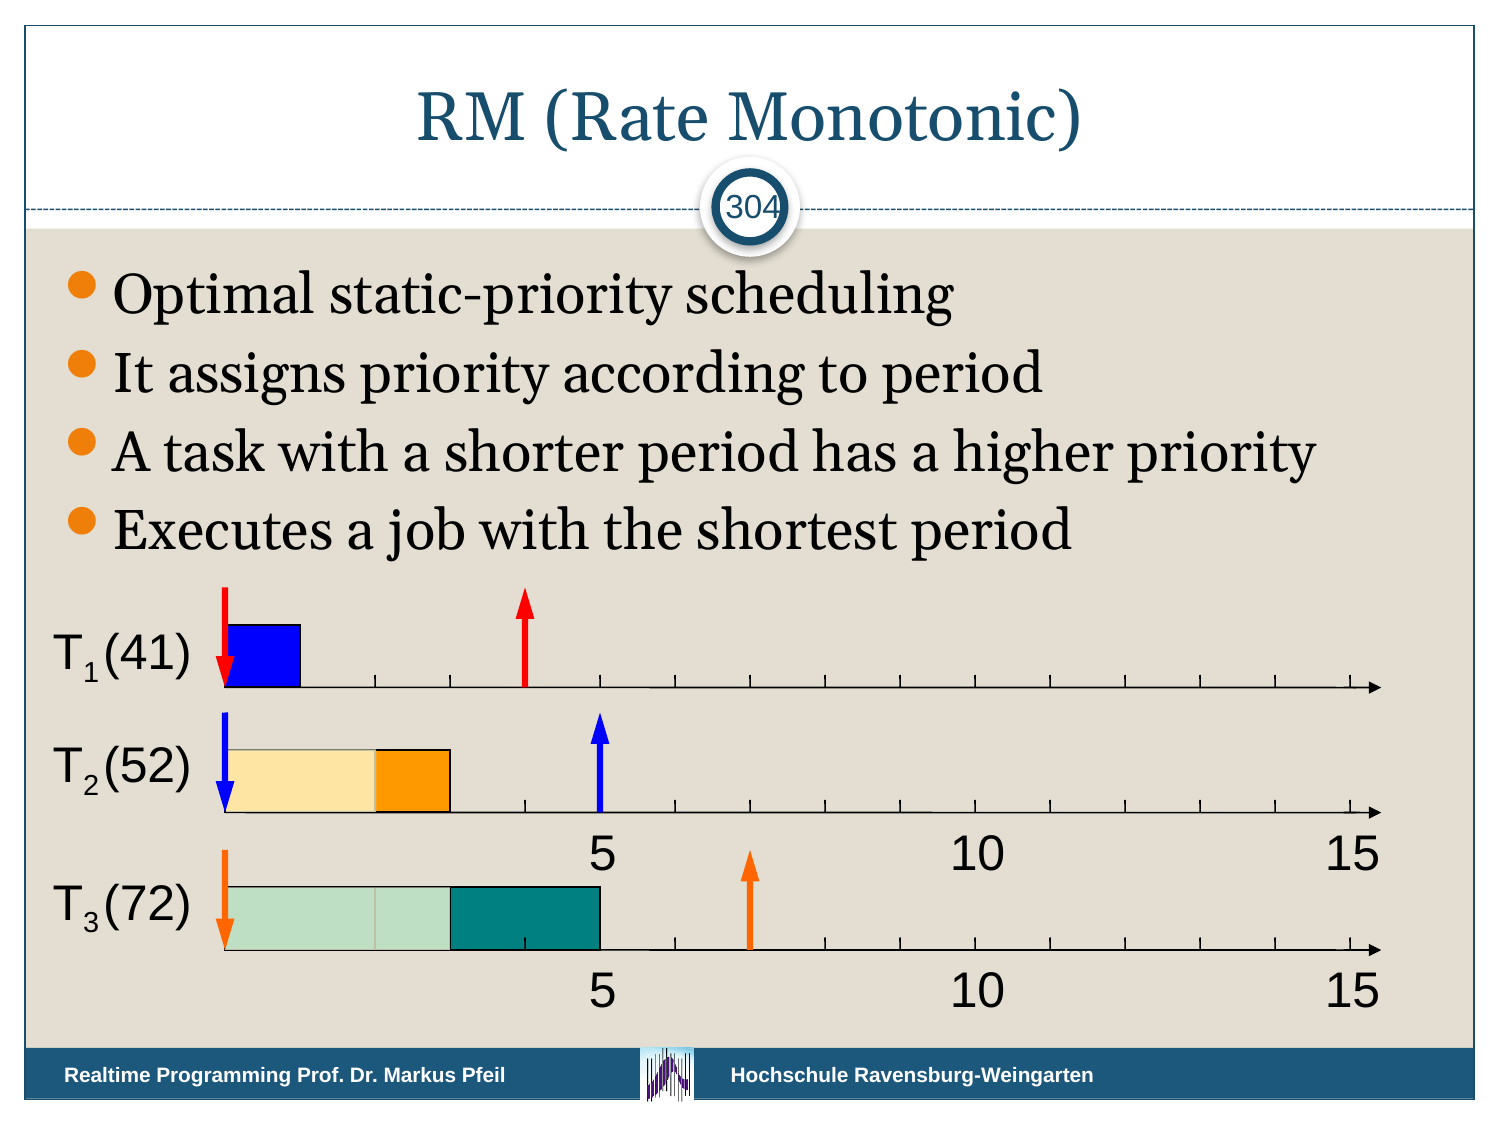

# RM (Rate Monotonic)
304
Optimal static-priority scheduling
It assigns priority according to period
A task with a shorter period has a higher priority
Executes a job with the shortest period

T1
(41)

T2
(52)

5
10
15
5
10
15

T3
(72)

Realtime Programming Prof. Dr. Markus Pfeil